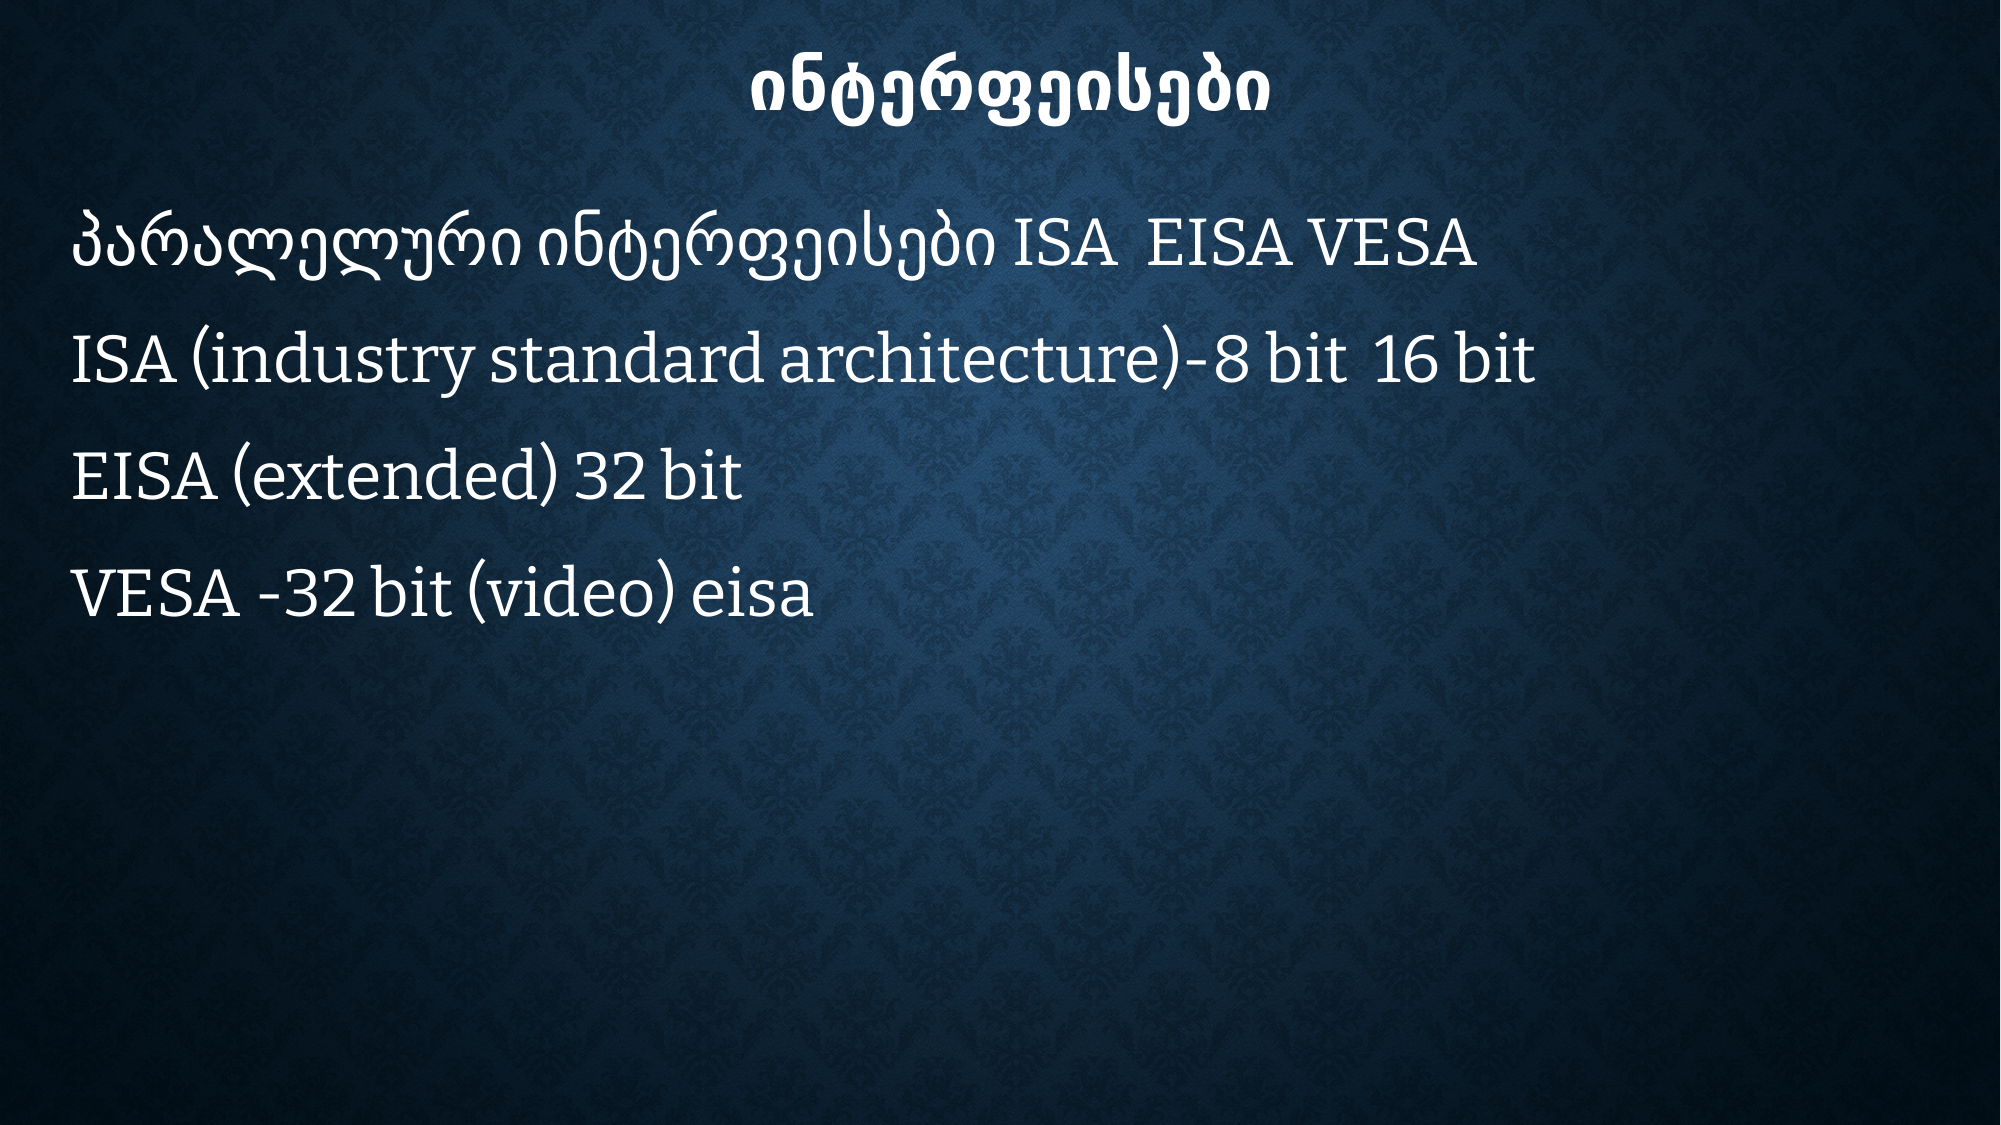

# ინტერფეისები
პარალელური ინტერფეისები ISA  EISA VESA
ISA (industry standard architecture)-8 bit  16 bit
EISA (extended) 32 bit
VESA -32 bit (video) eisa